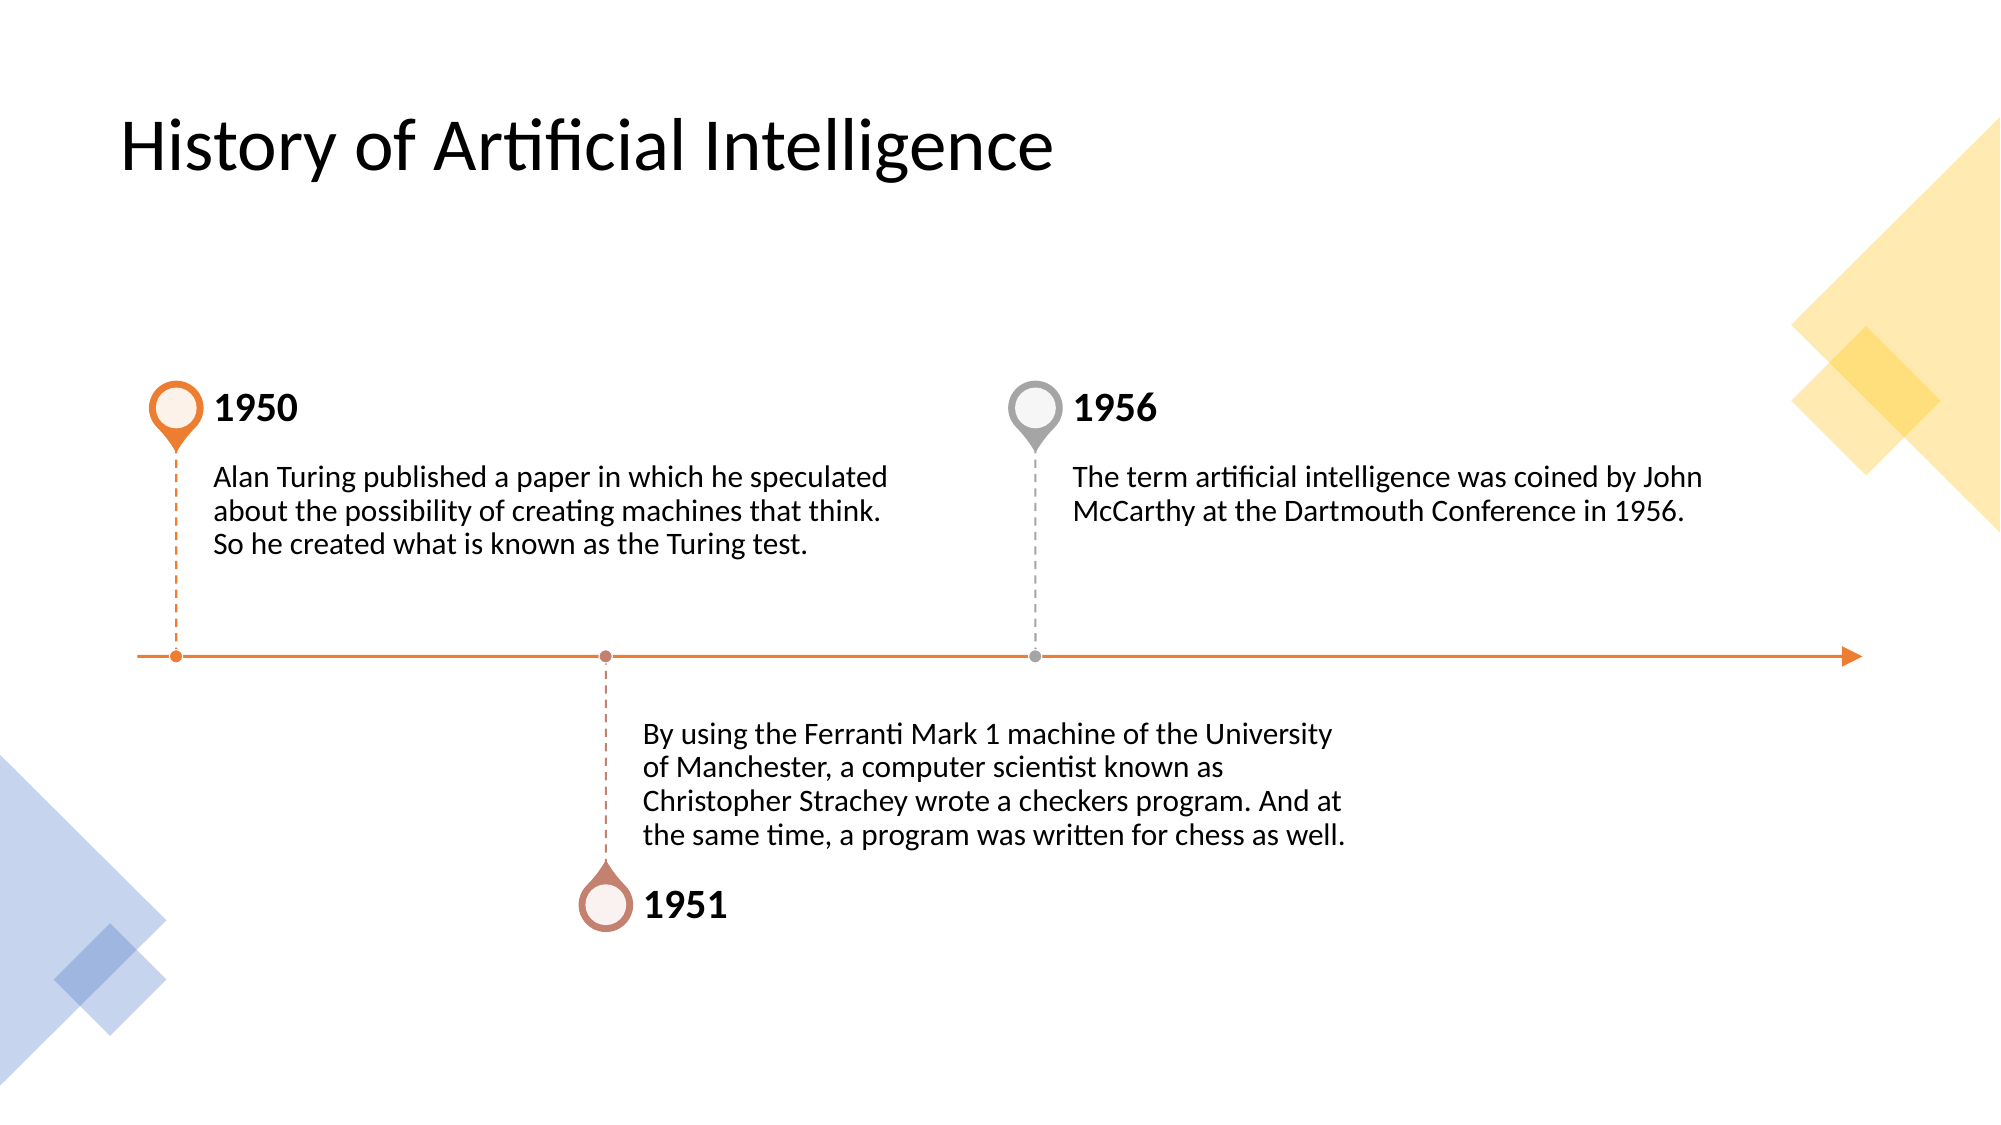

# History of Artificial Intelligence

Alan Turing published a paper in which he speculated about the possibility of creating machines that think. So he created what is known as the Turing test.
1950
By using the Ferranti Mark 1 machine of the University of Manchester, a computer scientist known as Christopher Strachey wrote a checkers program. And at the same time, a program was written for chess as well.
1951
The term artificial intelligence was coined by John McCarthy at the Dartmouth Conference in 1956.
1956